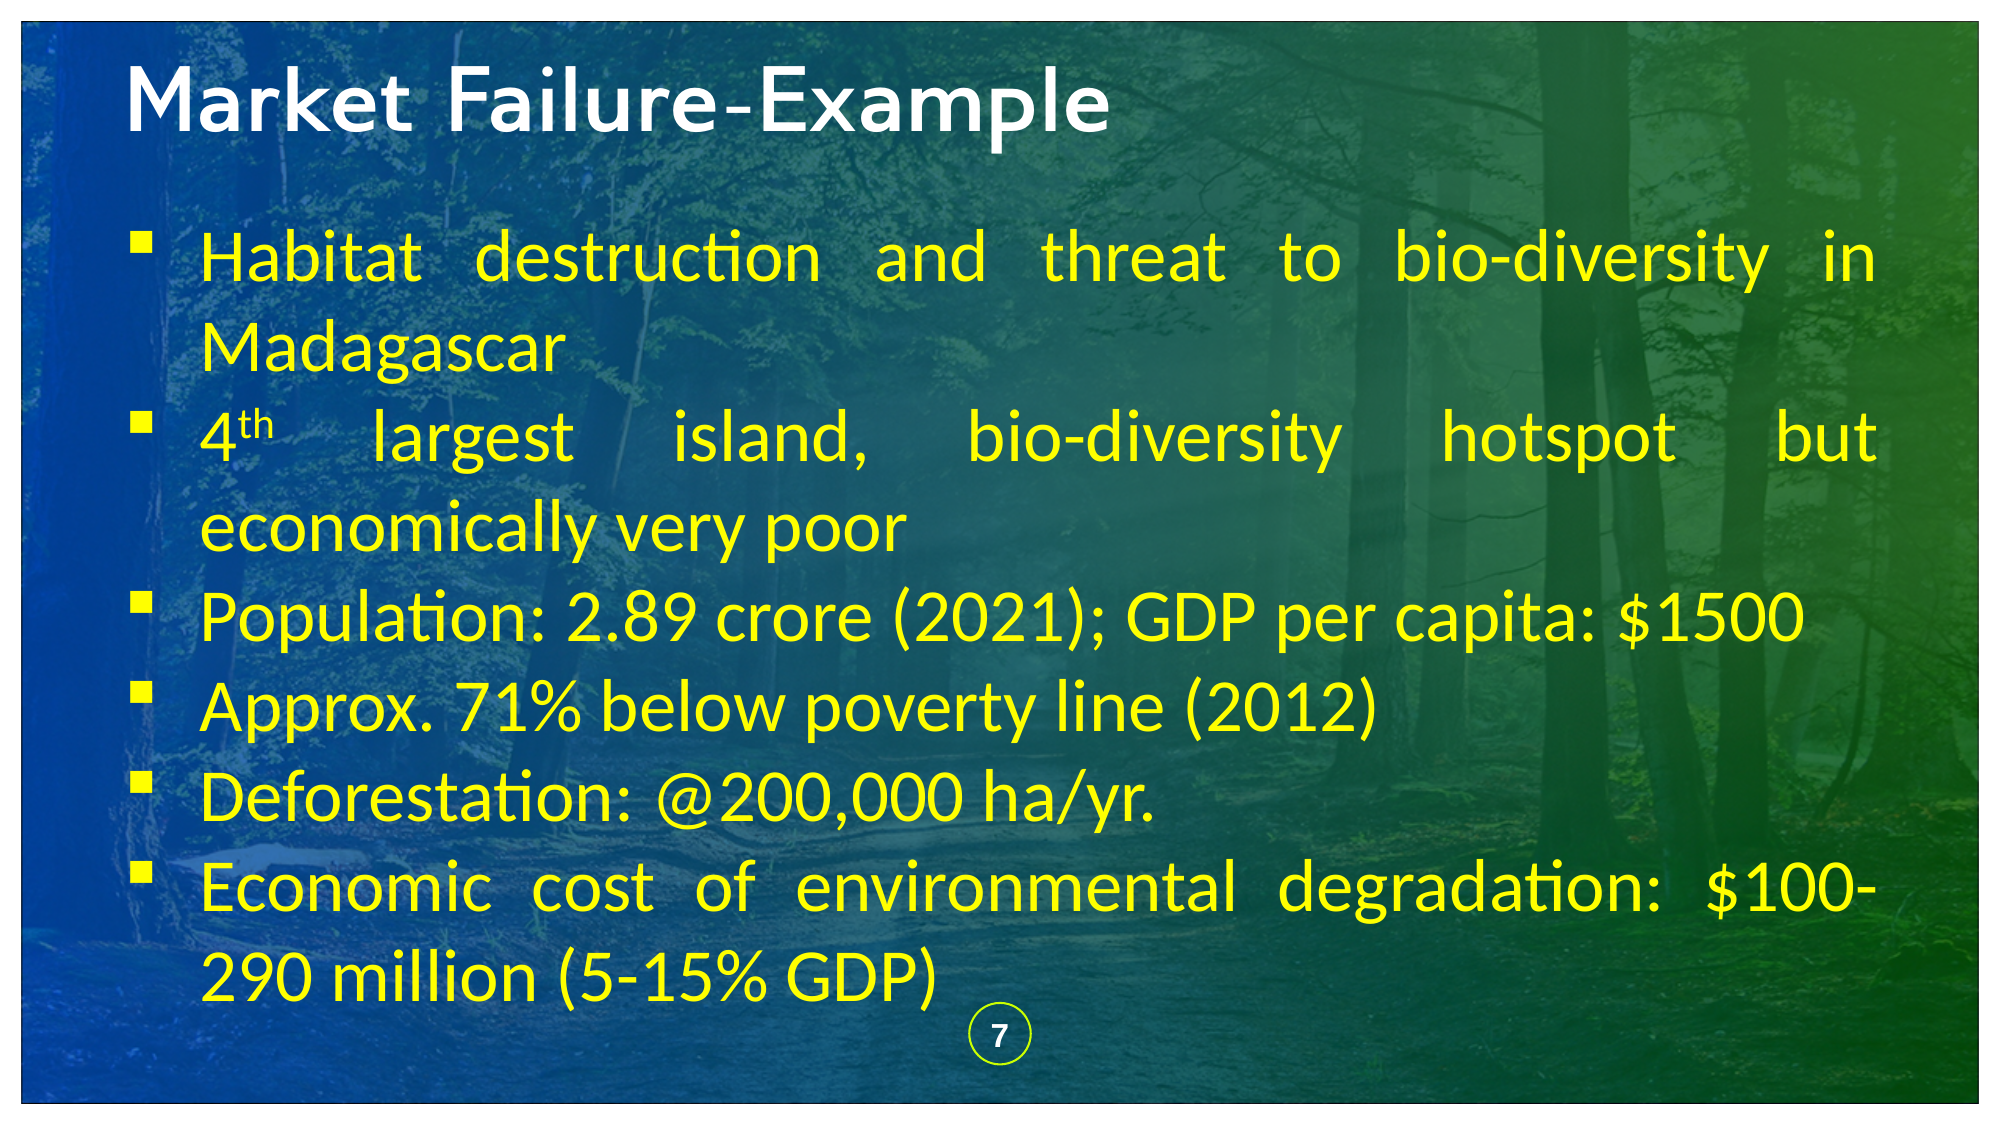

Market Failure-Example
Habitat destruction and threat to bio-diversity in Madagascar
4th largest island, bio-diversity hotspot but economically very poor
Population: 2.89 crore (2021); GDP per capita: $1500
Approx. 71% below poverty line (2012)
Deforestation: @200,000 ha/yr.
Economic cost of environmental degradation: $100-290 million (5-15% GDP)

7